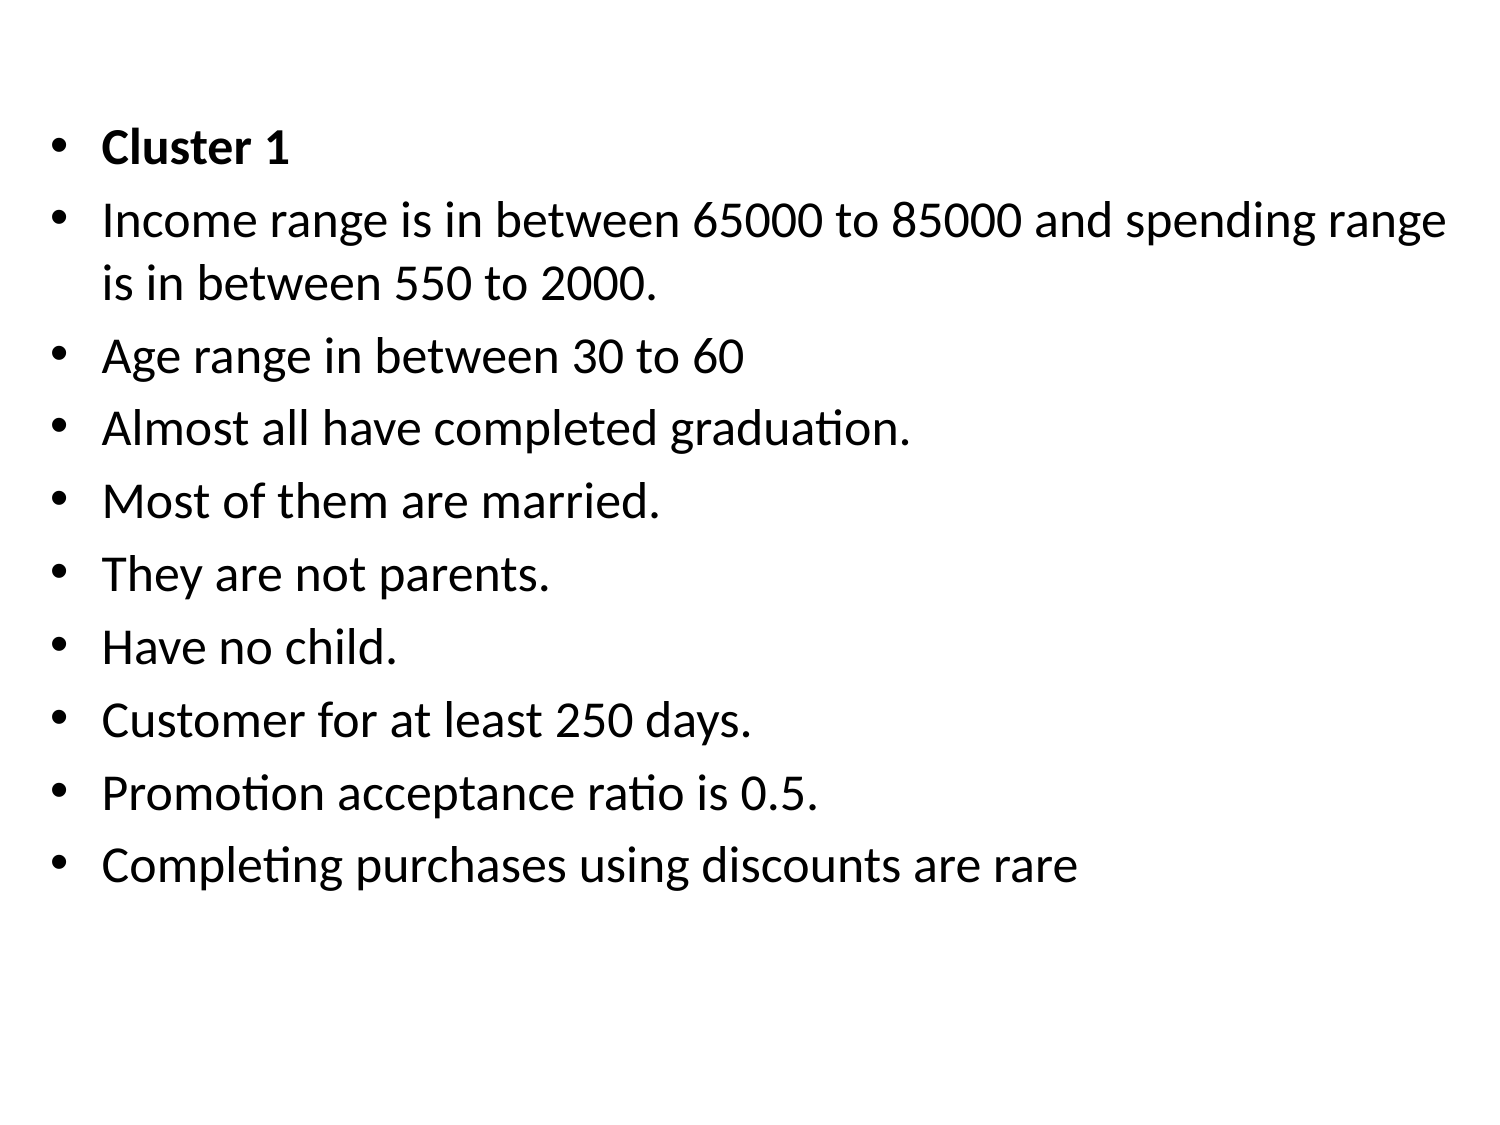

Cluster 1
Income range is in between 65000 to 85000 and spending range is in between 550 to 2000.
Age range in between 30 to 60
Almost all have completed graduation.
Most of them are married.
They are not parents.
Have no child.
Customer for at least 250 days.
Promotion acceptance ratio is 0.5.
Completing purchases using discounts are rare